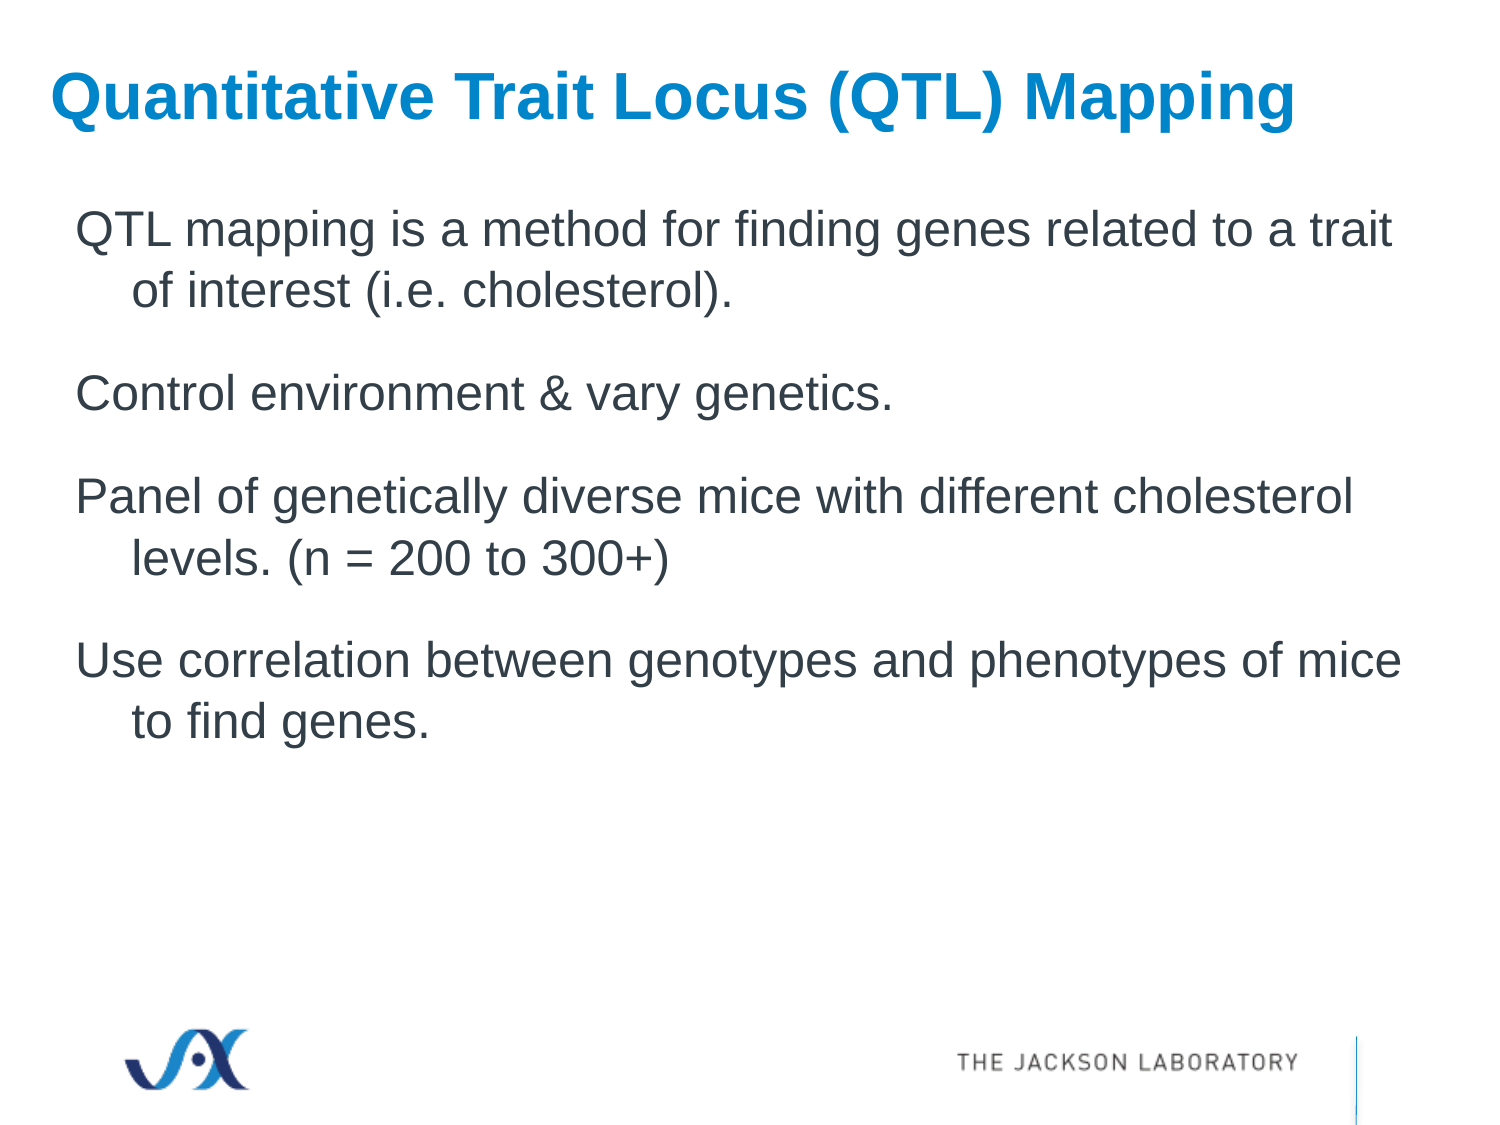

Quantitative Trait Locus (QTL) Mapping
QTL mapping is a method for finding genes related to a trait of interest (i.e. cholesterol).
Control environment & vary genetics.
Panel of genetically diverse mice with different cholesterol levels. (n = 200 to 300+)
Use correlation between genotypes and phenotypes of mice to find genes.